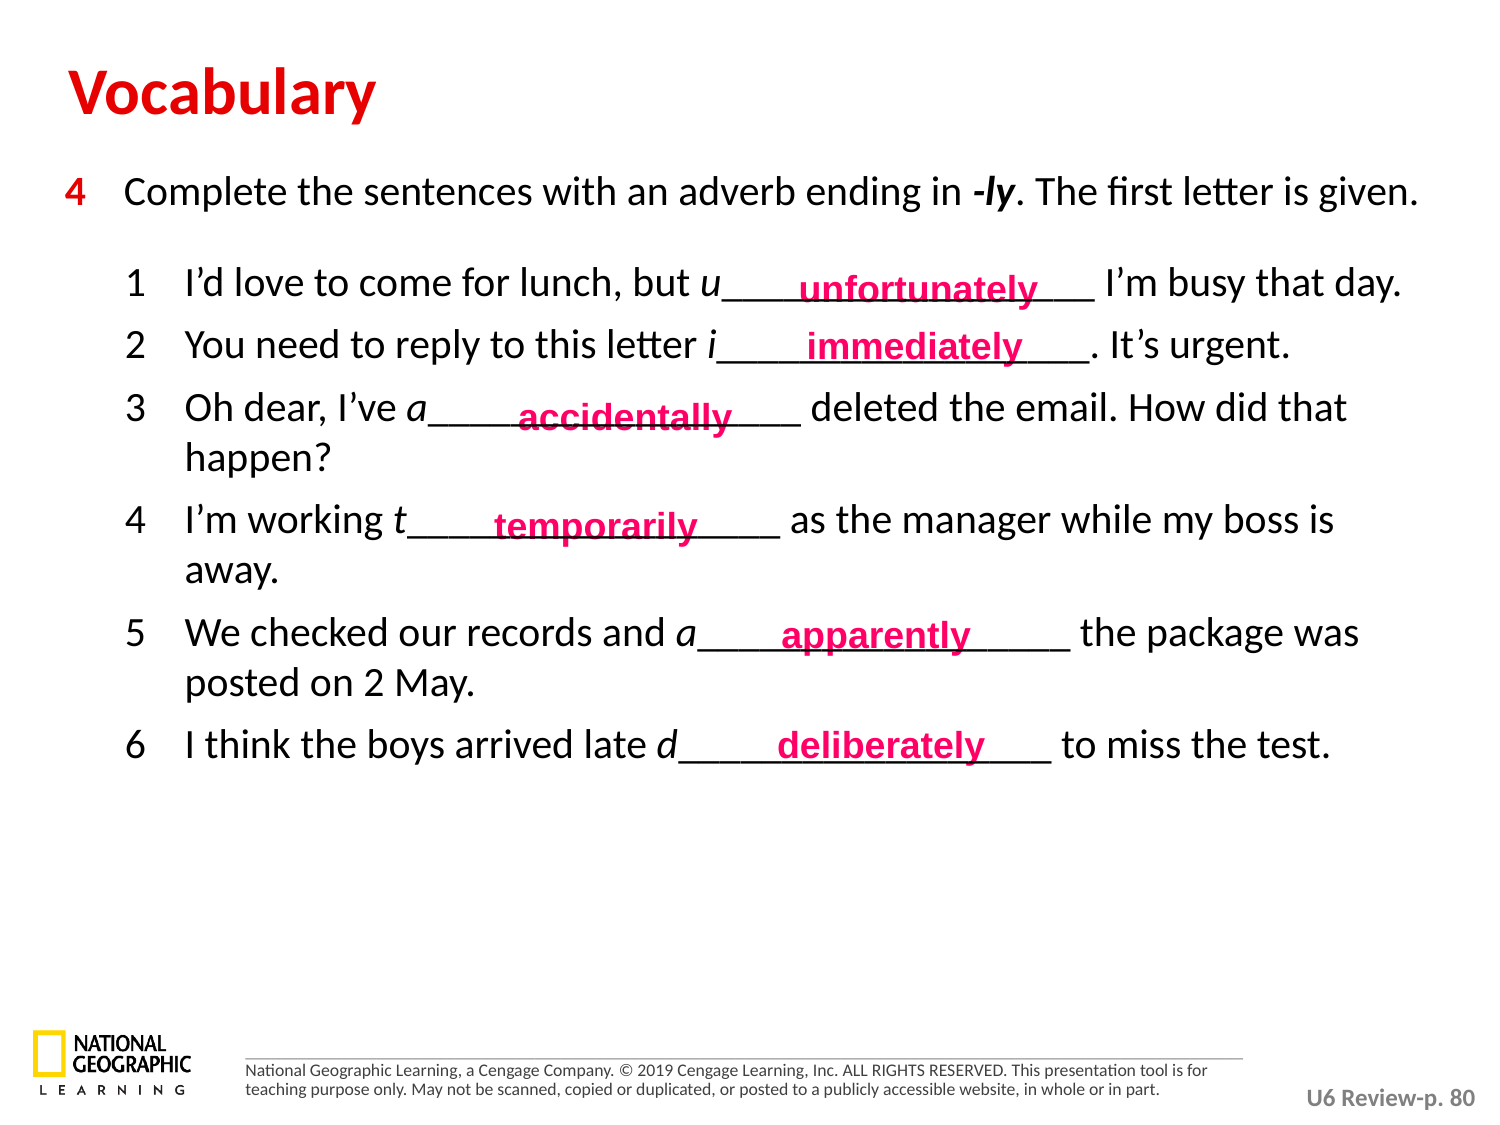

Vocabulary
4 	Complete the sentences with an adverb ending in -ly. The first letter is given.
1 	I’d love to come for lunch, but u__________________ I’m busy that day.
2 	You need to reply to this letter i__________________. It’s urgent.
3 	Oh dear, I’ve a__________________ deleted the email. How did that happen?
4 	I’m working t__________________ as the manager while my boss is away.
5 	We checked our records and a__________________ the package was posted on 2 May.
6 	I think the boys arrived late d__________________ to miss the test.
unfortunately
immediately
accidentally
temporarily
apparently
deliberately
U6 Review-p. 80